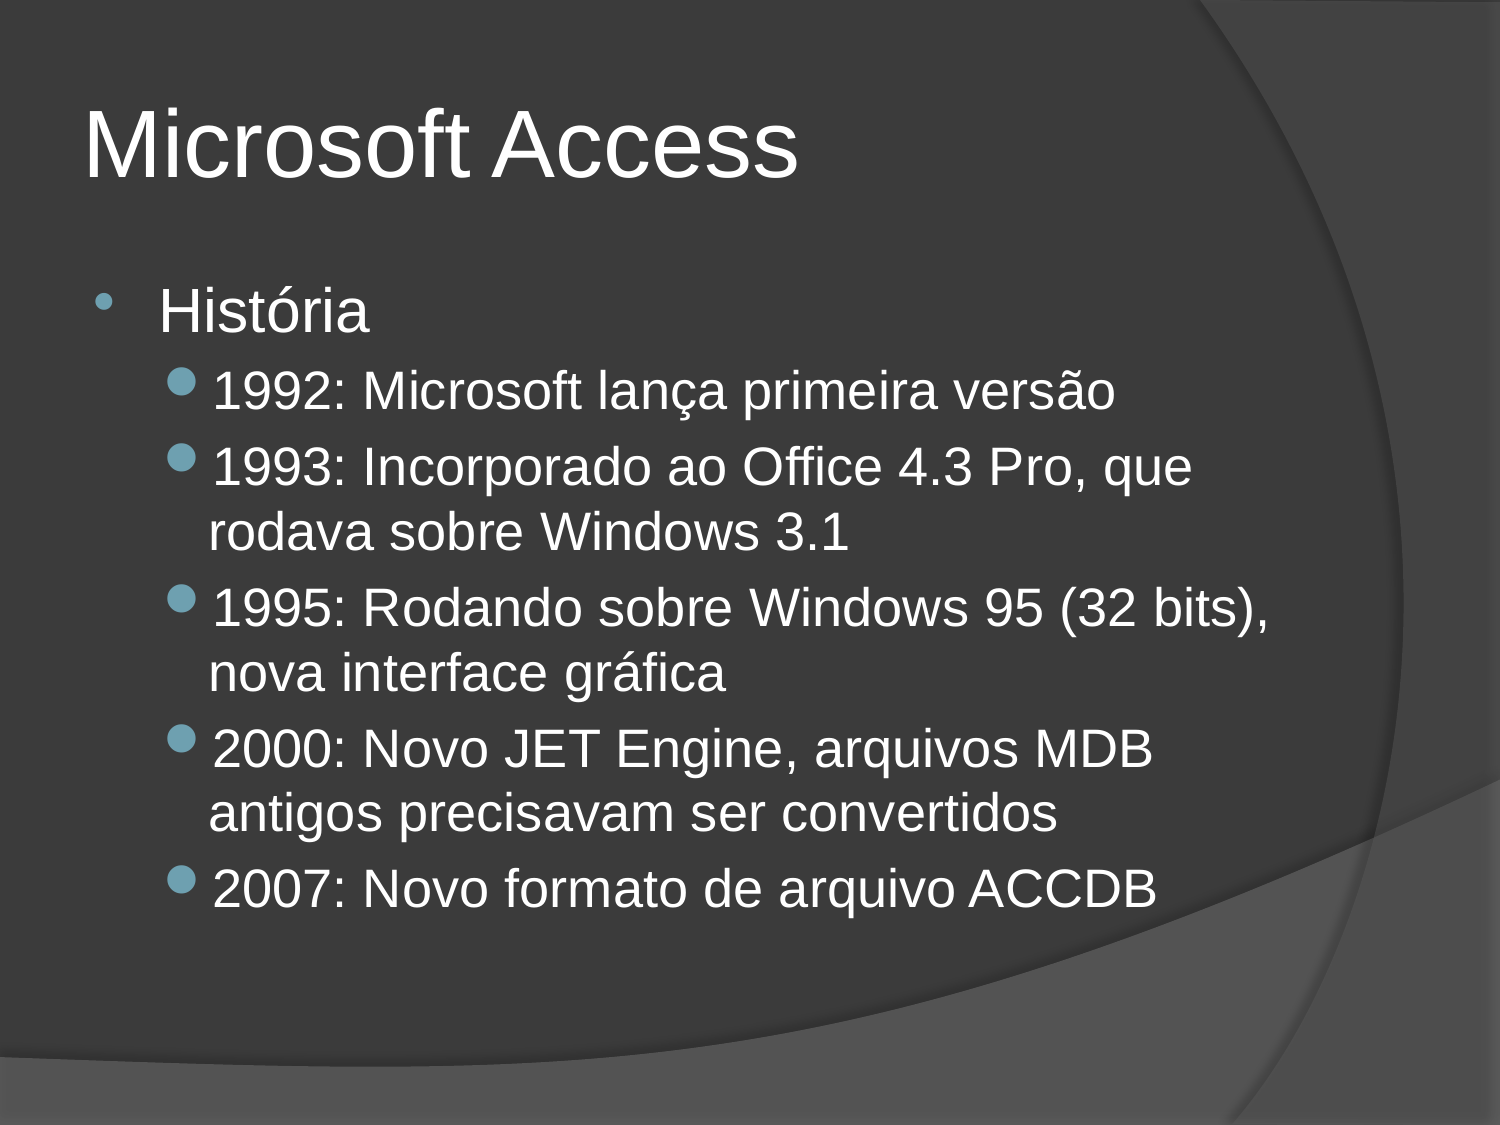

# Microsoft Access
História
1992: Microsoft lança primeira versão
1993: Incorporado ao Office 4.3 Pro, que rodava sobre Windows 3.1
1995: Rodando sobre Windows 95 (32 bits), nova interface gráfica
2000: Novo JET Engine, arquivos MDB antigos precisavam ser convertidos
2007: Novo formato de arquivo ACCDB